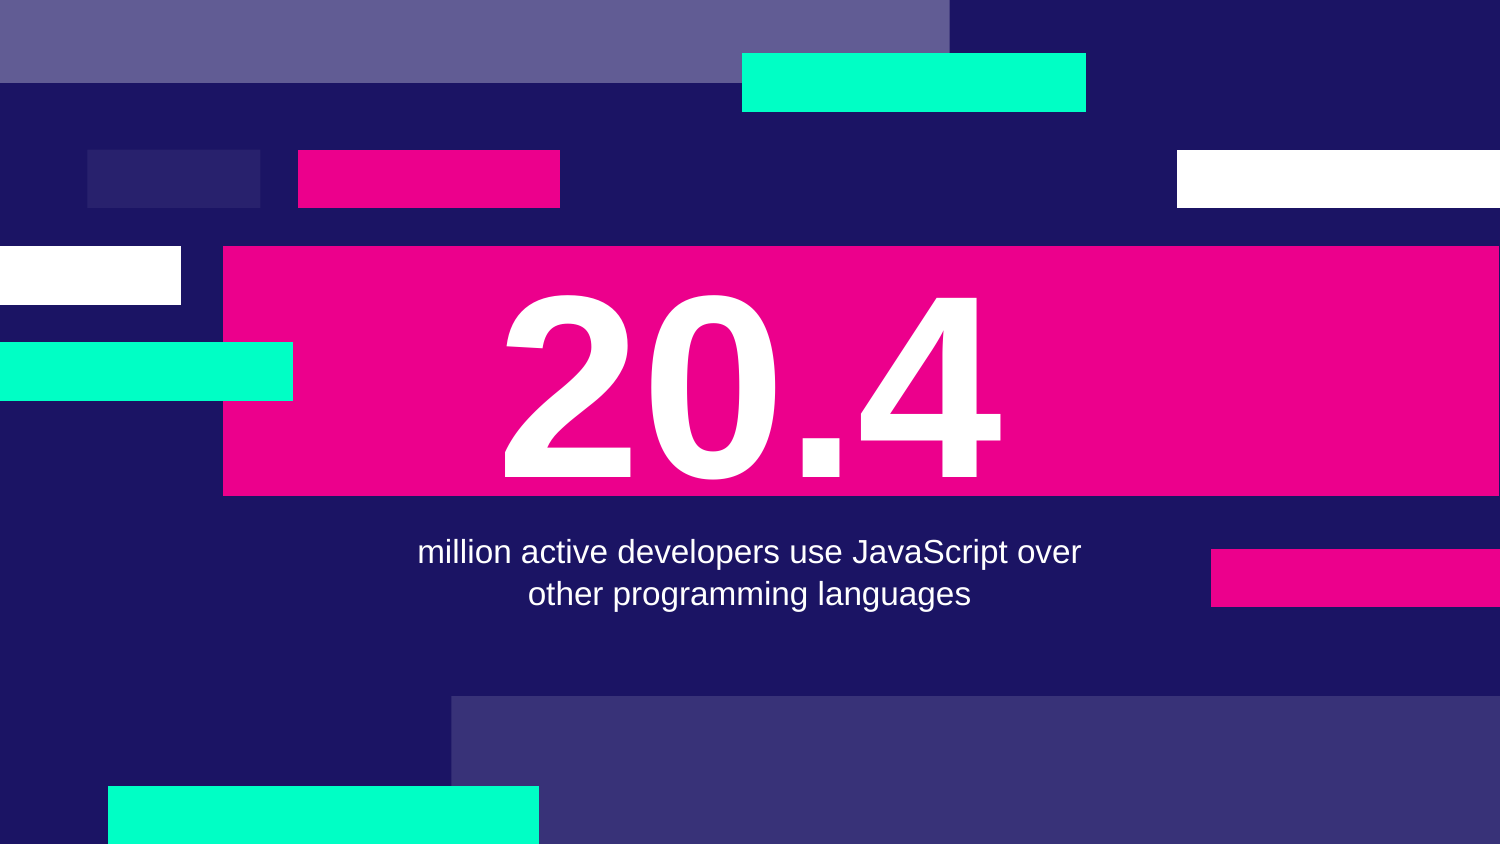

# 20.4
million active developers use JavaScript over
other programming languages